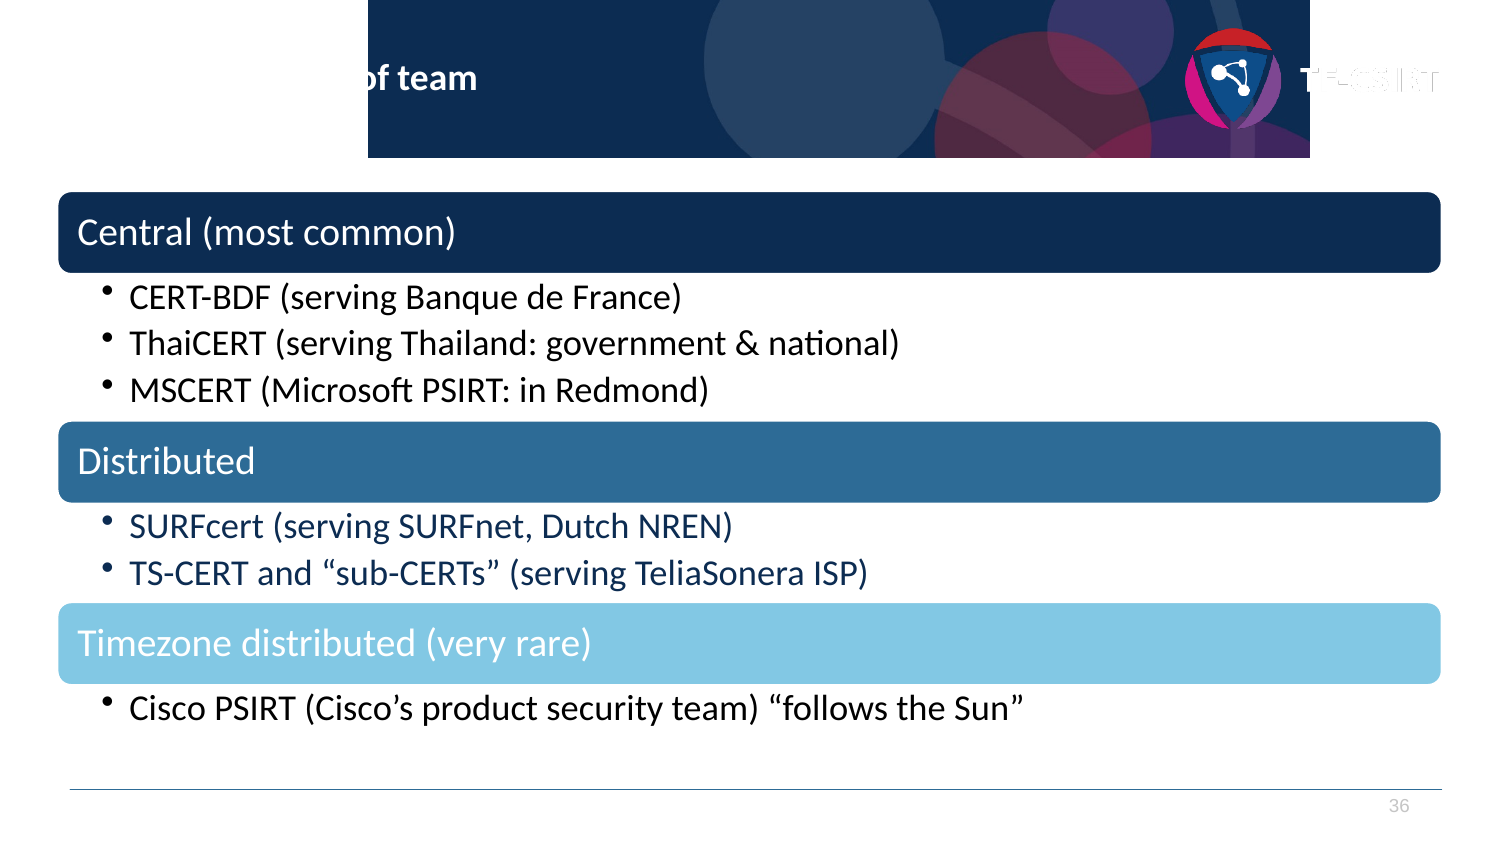

# Charter: structure of team
Central (most common)
CERT-BDF (serving Banque de France)
ThaiCERT (serving Thailand: government & national)
MSCERT (Microsoft PSIRT: in Redmond)
Distributed
SURFcert (serving SURFnet, Dutch NREN)
TS-CERT and “sub-CERTs” (serving TeliaSonera ISP)
Timezone distributed (very rare)
Cisco PSIRT (Cisco’s product security team) “follows the Sun”
36